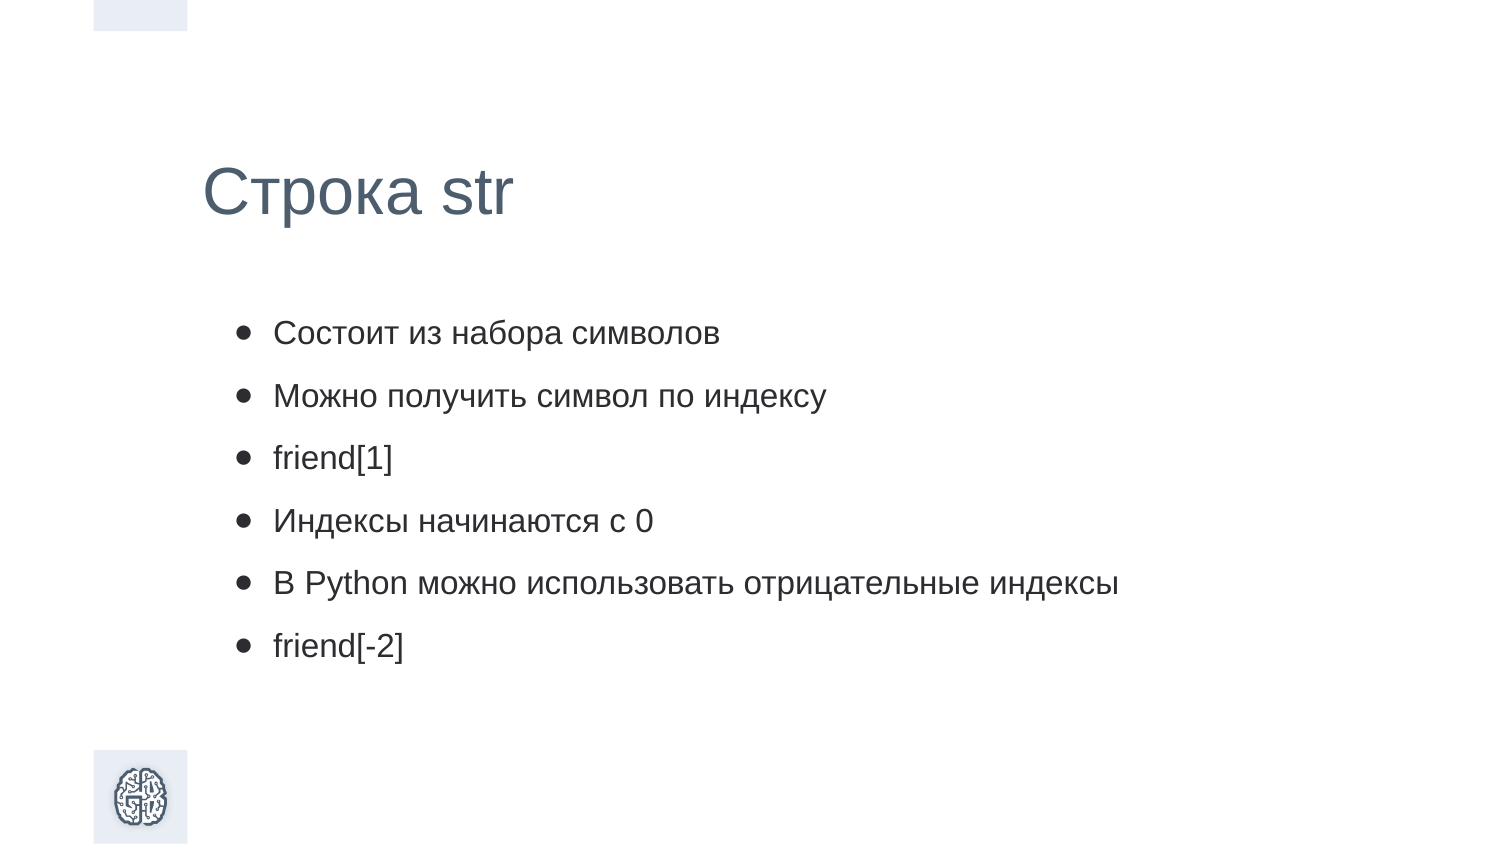

Строка str
Состоит из набора символов
Можно получить символ по индексу
friend[1]
Индексы начинаются с 0
В Python можно использовать отрицательные индексы
friend[-2]